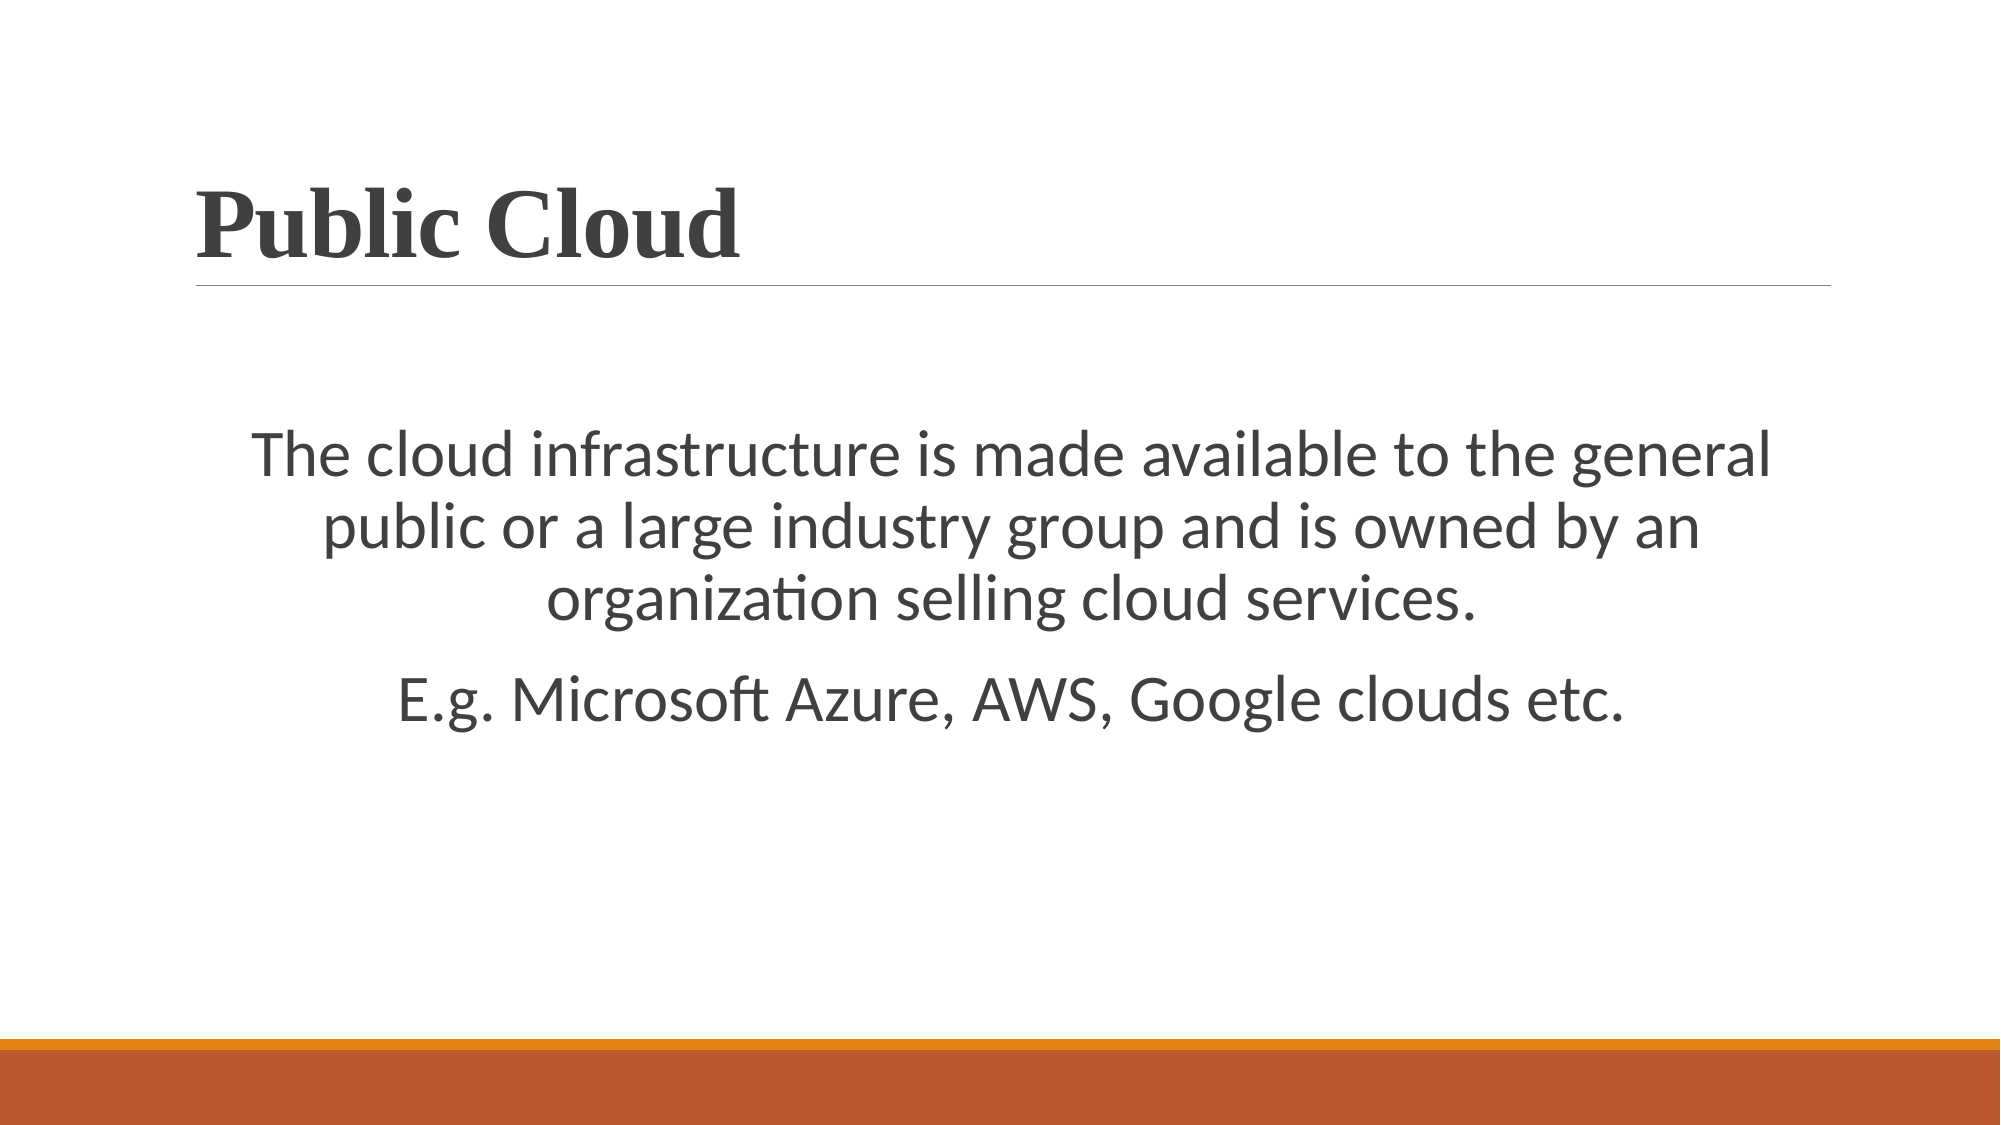

# Public Cloud

The cloud infrastructure is made available to the general public or a large industry group and is owned by an organization selling cloud services.
E.g. Microsoft Azure, AWS, Google clouds etc.